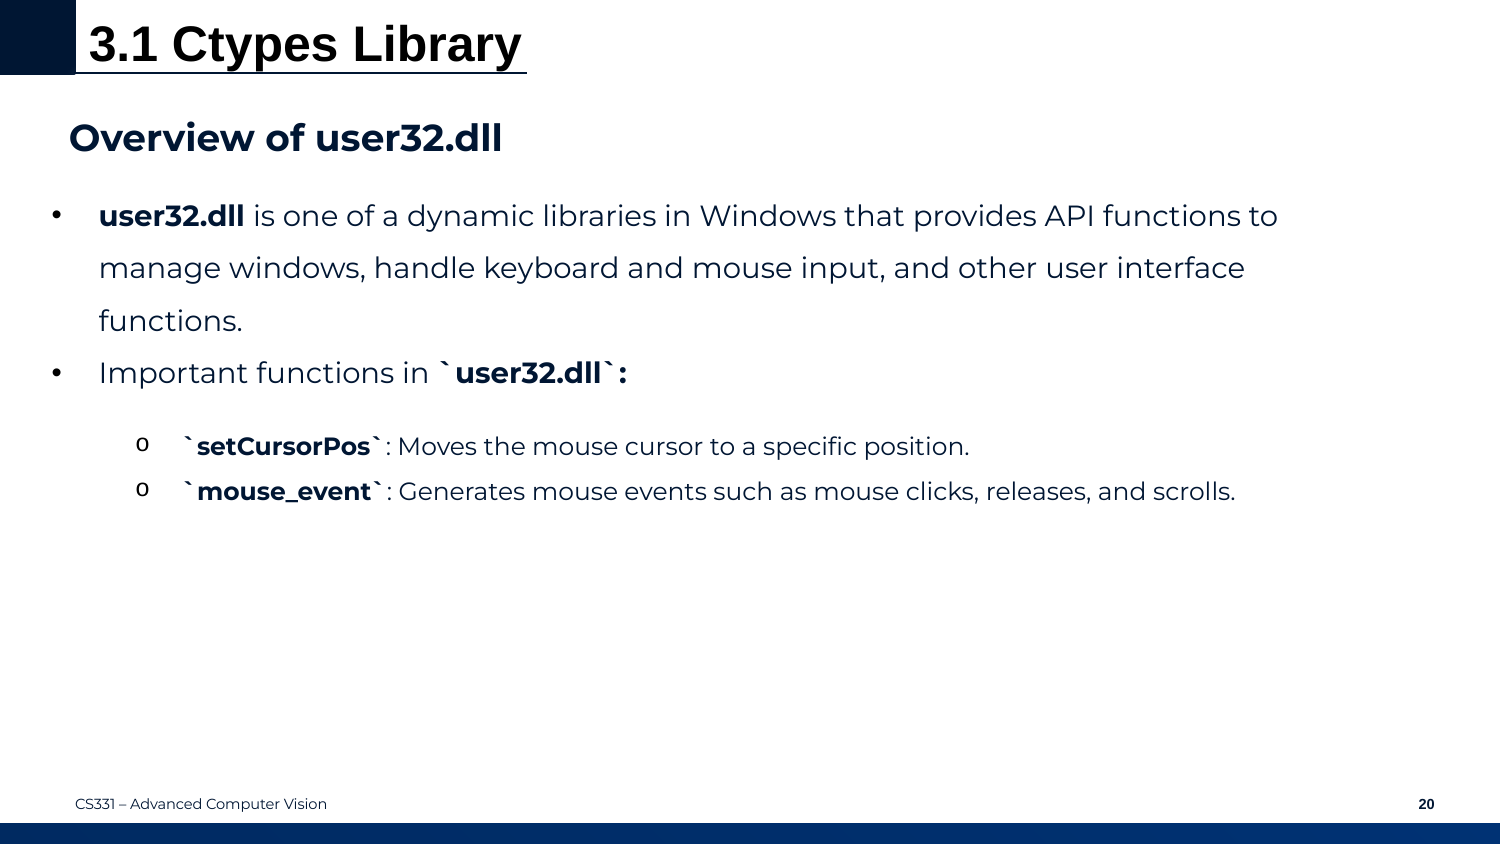

3.1 Ctypes Library
Overview of user32.dll
user32.dll is one of a dynamic libraries in Windows that provides API functions to manage windows, handle keyboard and mouse input, and other user interface functions.
Important functions in `user32.dll`:
`setCursorPos`: Moves the mouse cursor to a specific position.
`mouse_event`: Generates mouse events such as mouse clicks, releases, and scrolls.
CS331 – Advanced Computer Vision
20